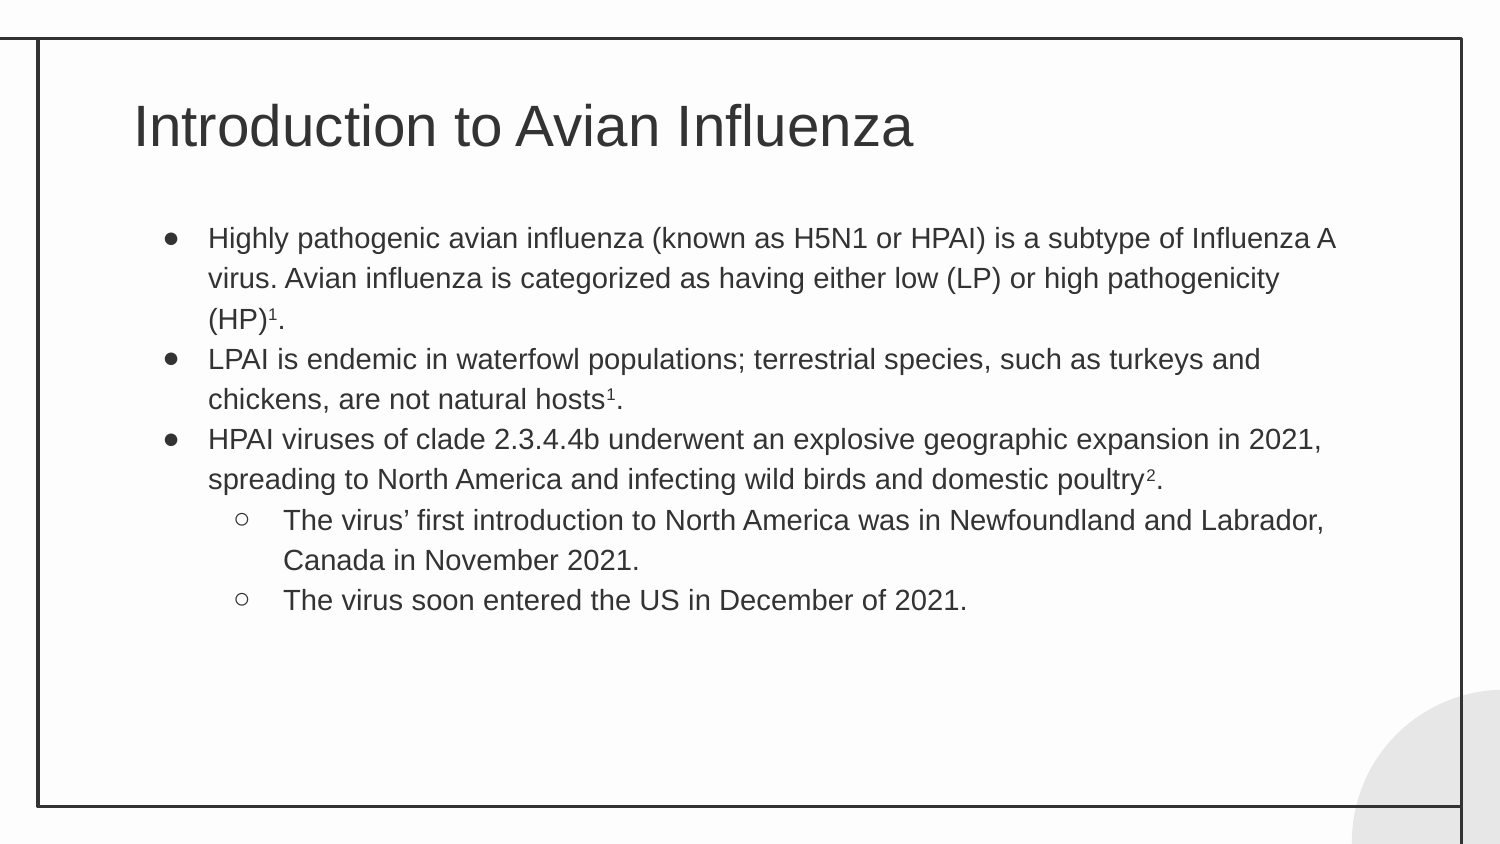

# Introduction to Avian Influenza
Highly pathogenic avian influenza (known as H5N1 or HPAI) is a subtype of Influenza A virus. Avian influenza is categorized as having either low (LP) or high pathogenicity (HP)1.
LPAI is endemic in waterfowl populations; terrestrial species, such as turkeys and chickens, are not natural hosts1.
HPAI viruses of clade 2.3.4.4b underwent an explosive geographic expansion in 2021, spreading to North America and infecting wild birds and domestic poultry2.
The virus’ first introduction to North America was in Newfoundland and Labrador, Canada in November 2021.
The virus soon entered the US in December of 2021.